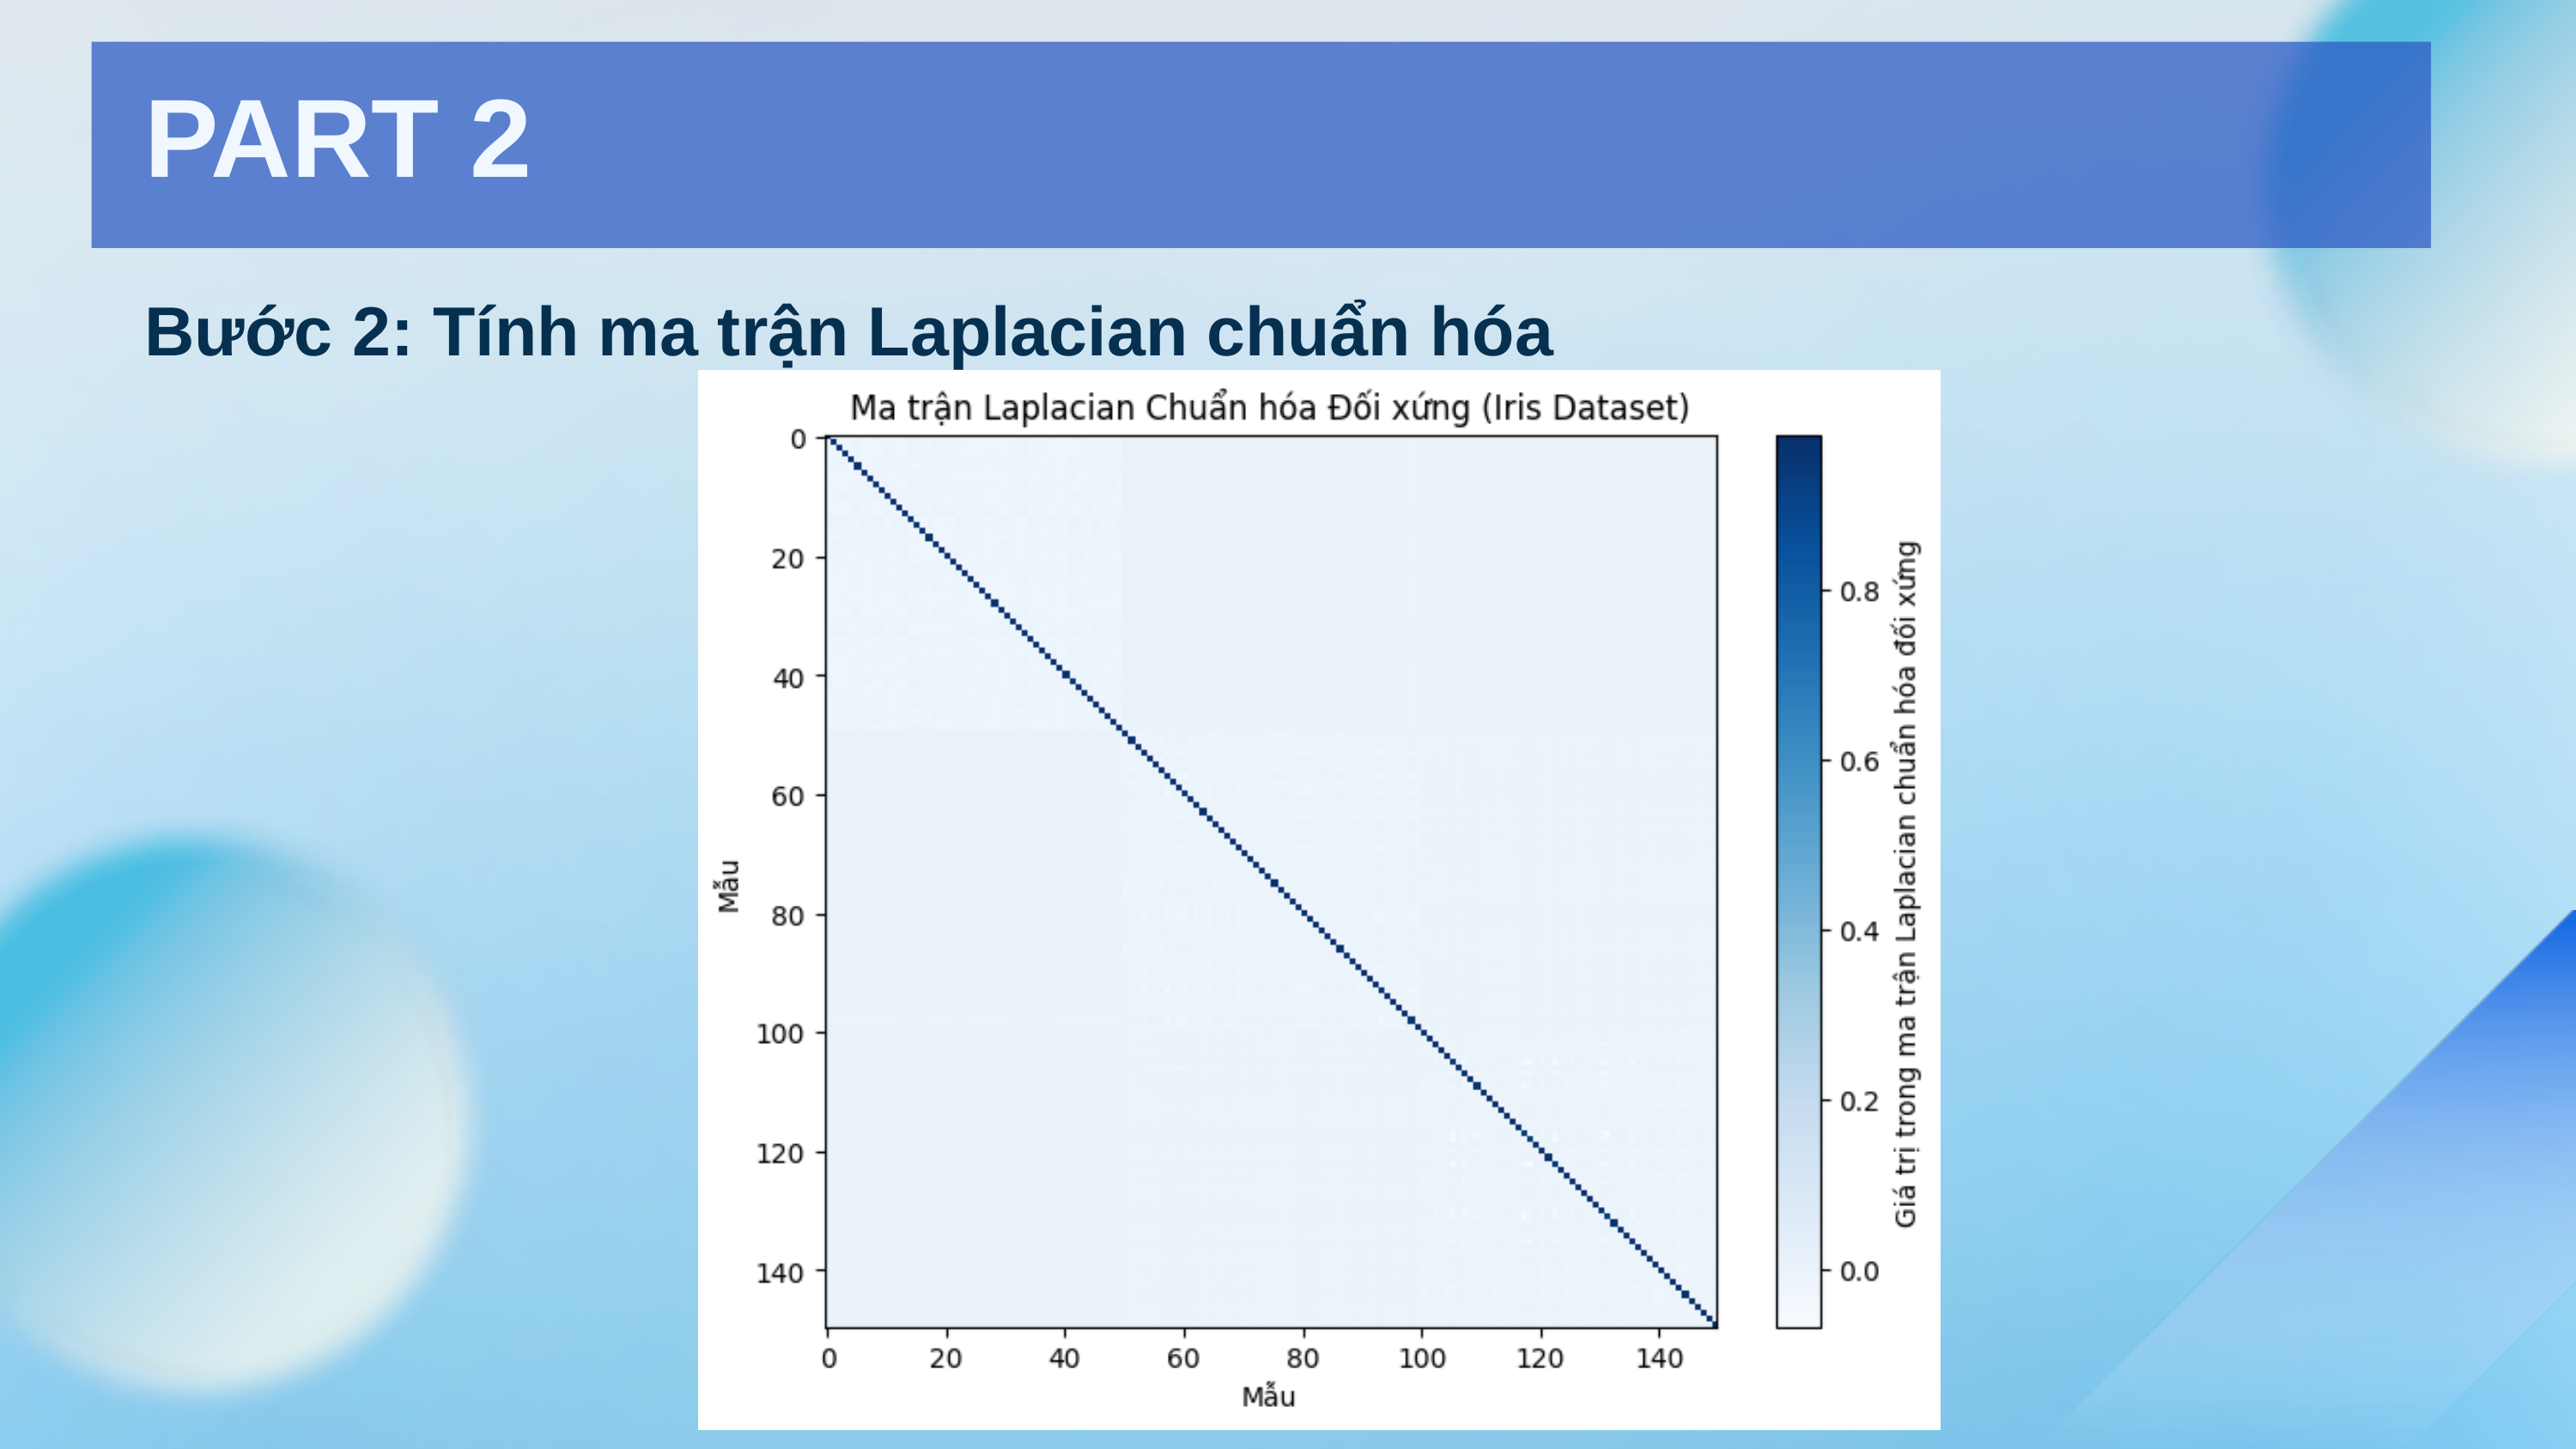

PART 2
Bước 2: Tính ma trận Laplacian chuẩn hóa